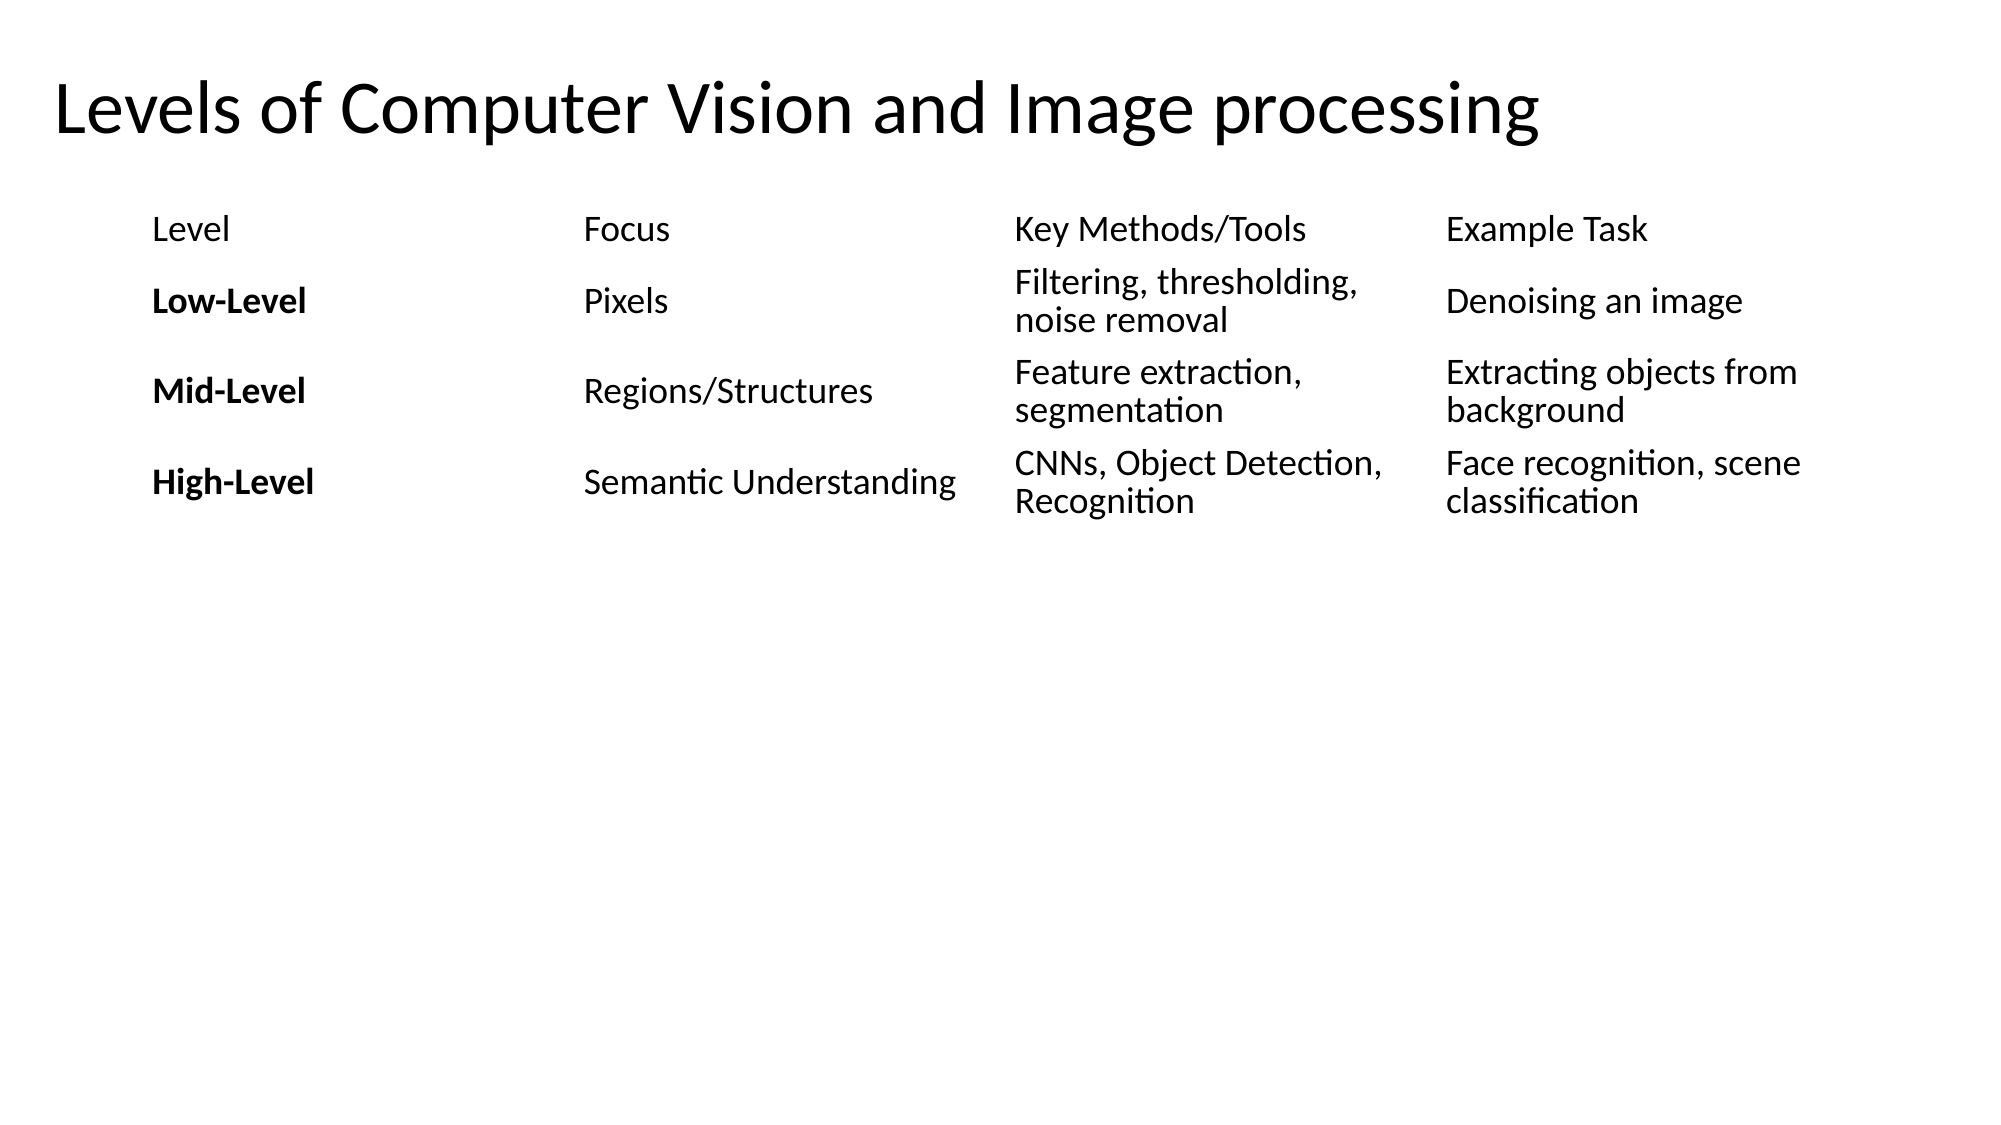

# Levels of Computer Vision and Image processing
| Level | Focus | Key Methods/Tools | Example Task |
| --- | --- | --- | --- |
| Low-Level | Pixels | Filtering, thresholding, noise removal | Denoising an image |
| Mid-Level | Regions/Structures | Feature extraction, segmentation | Extracting objects from background |
| High-Level | Semantic Understanding | CNNs, Object Detection, Recognition | Face recognition, scene classification |